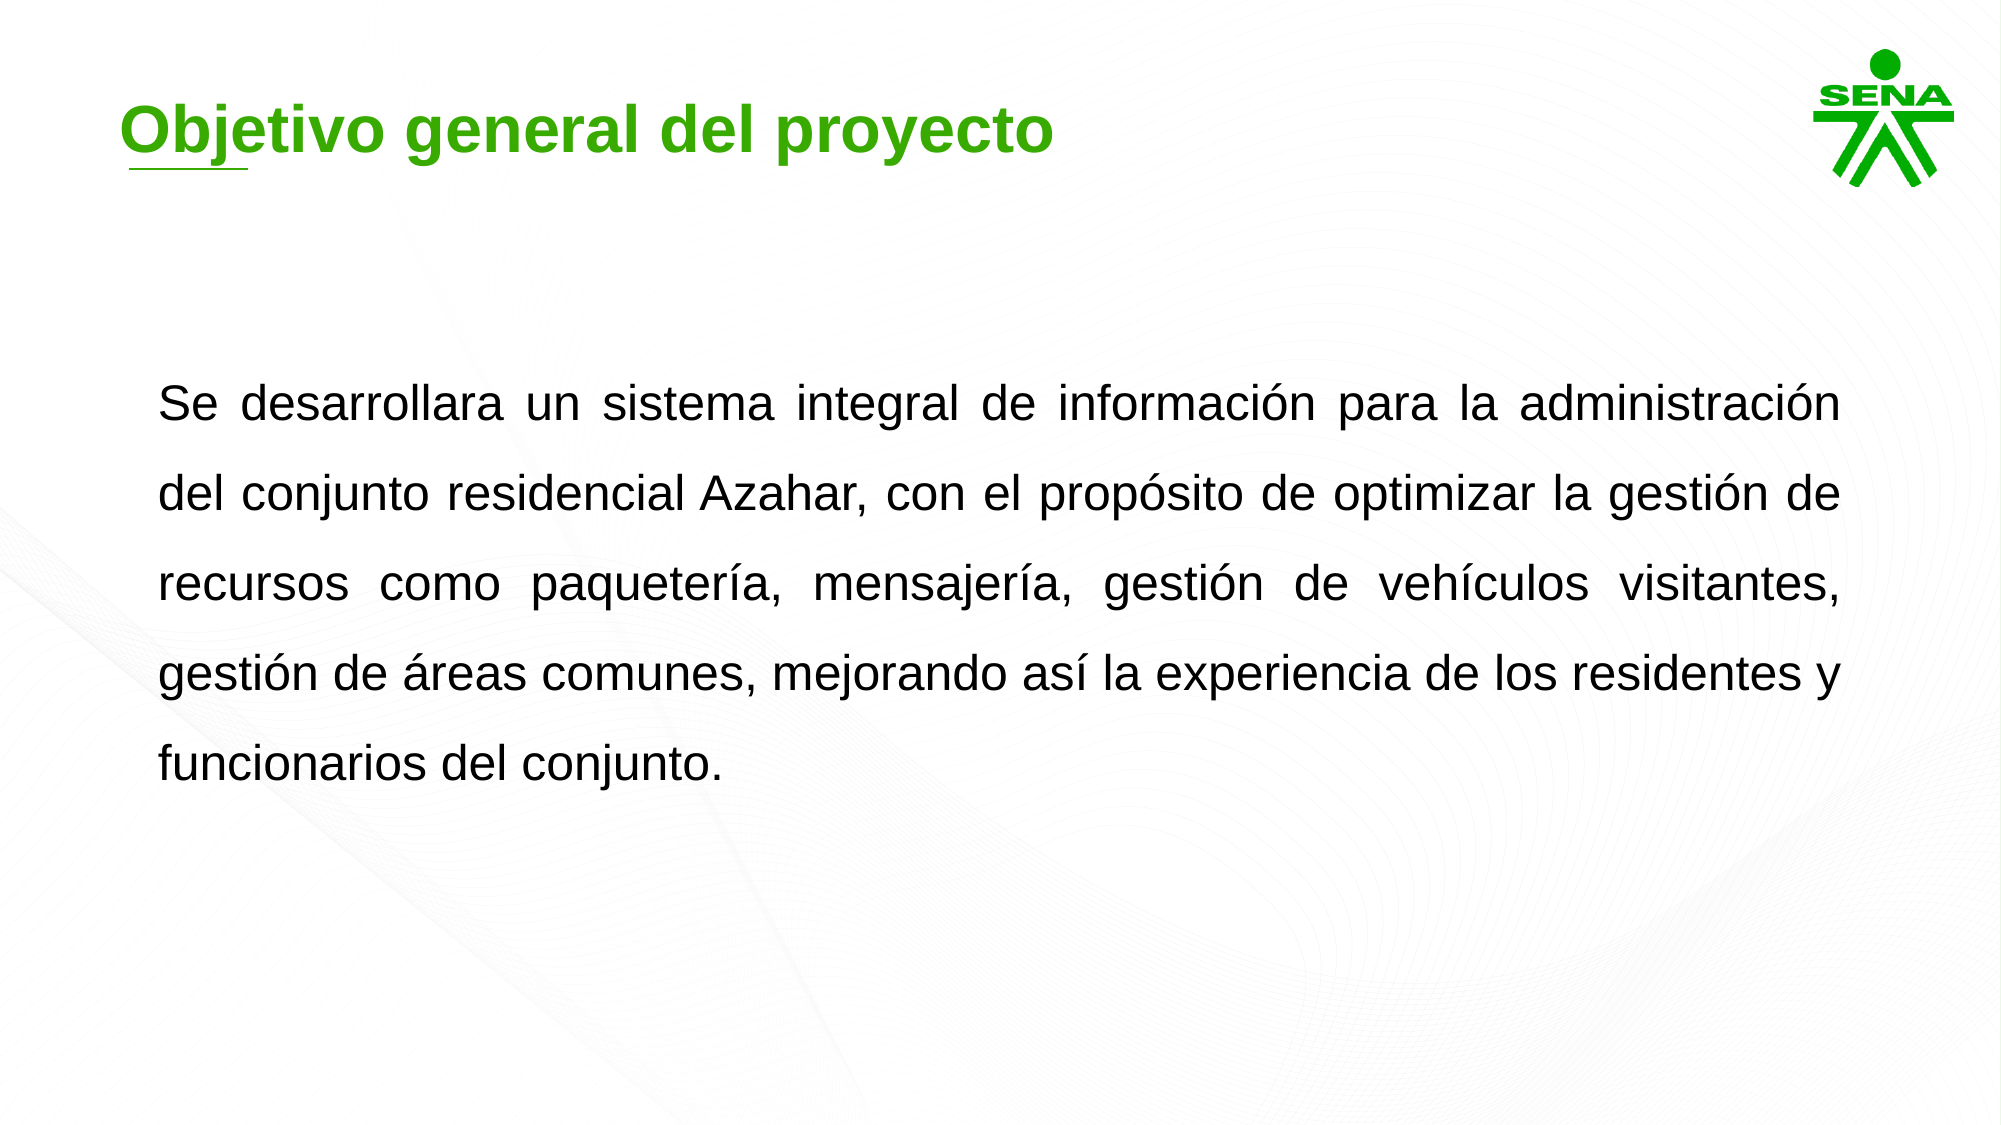

Objetivo general del proyecto
Se desarrollara un sistema integral de información para la administración del conjunto residencial Azahar, con el propósito de optimizar la gestión de recursos como paquetería, mensajería, gestión de vehículos visitantes, gestión de áreas comunes, mejorando así la experiencia de los residentes y funcionarios del conjunto.